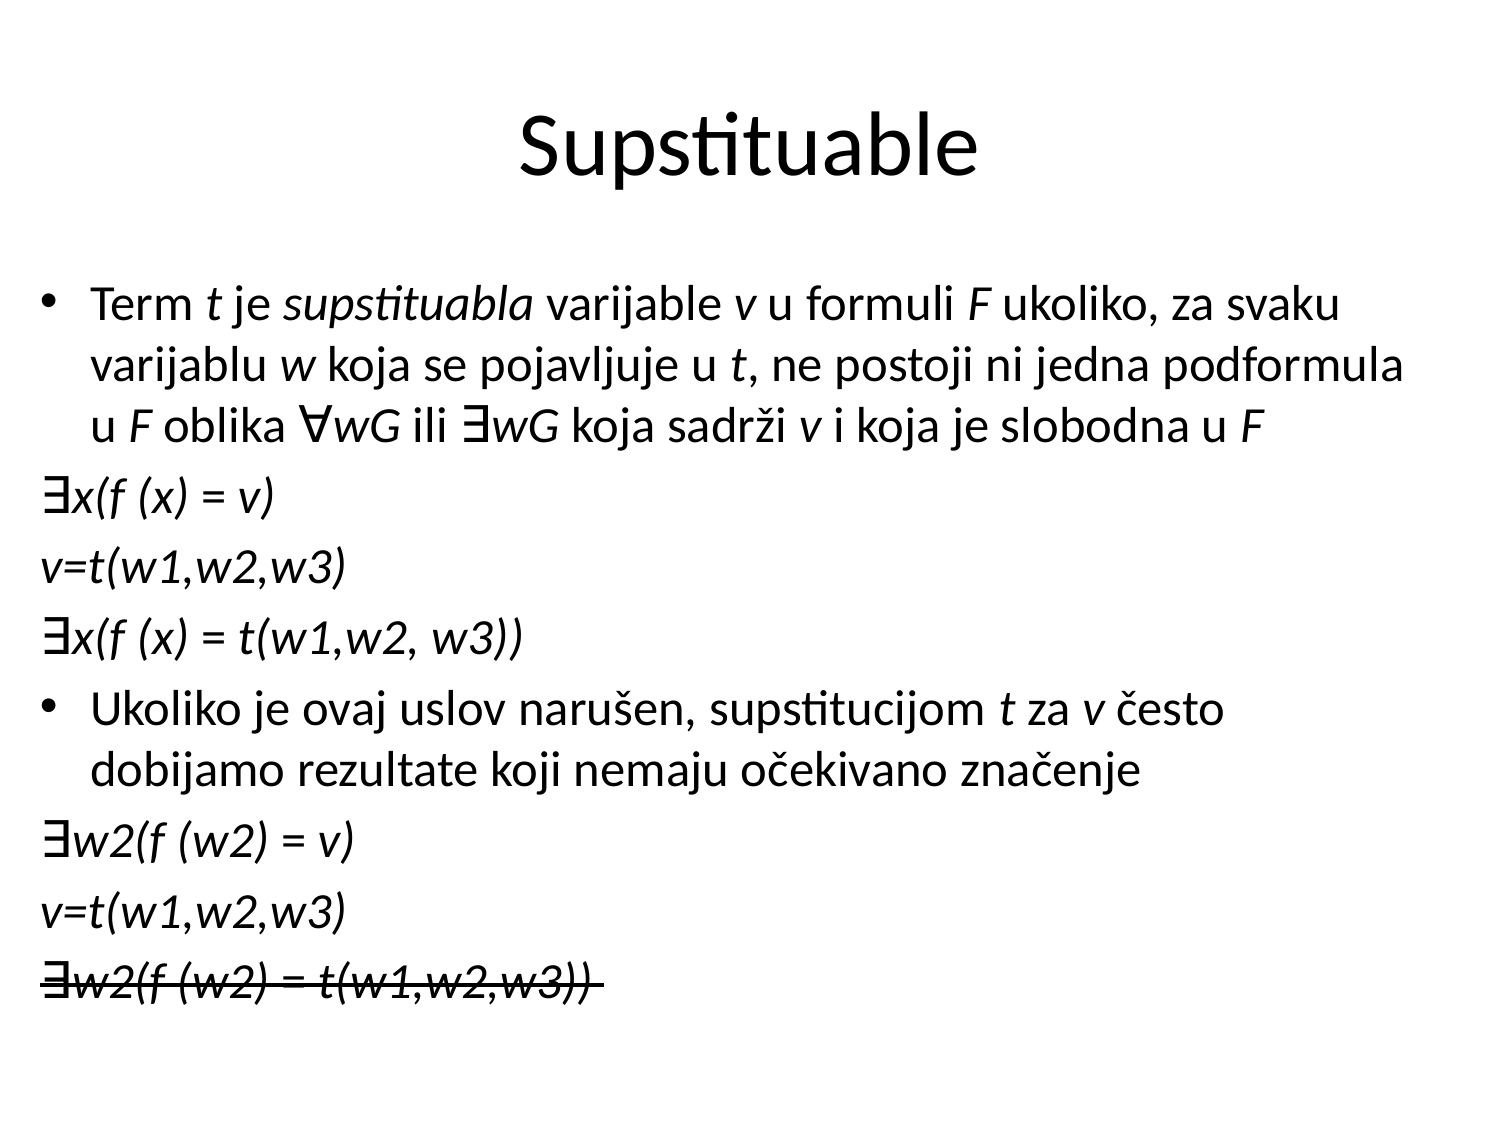

# Supstituable
Term t je supstituabla varijable v u formuli F ukoliko, za svaku varijablu w koja se pojavljuje u t, ne postoji ni jedna podformula u F oblika ∀wG ili ∃wG koja sadrži v i koja je slobodna u F
∃x(f (x) = v)
v=t(w1,w2,w3)
∃x(f (x) = t(w1,w2, w3))
Ukoliko je ovaj uslov narušen, supstitucijom t za v često dobijamo rezultate koji nemaju očekivano značenje
∃w2(f (w2) = v)
v=t(w1,w2,w3)
∃w2(f (w2) = t(w1,w2,w3))